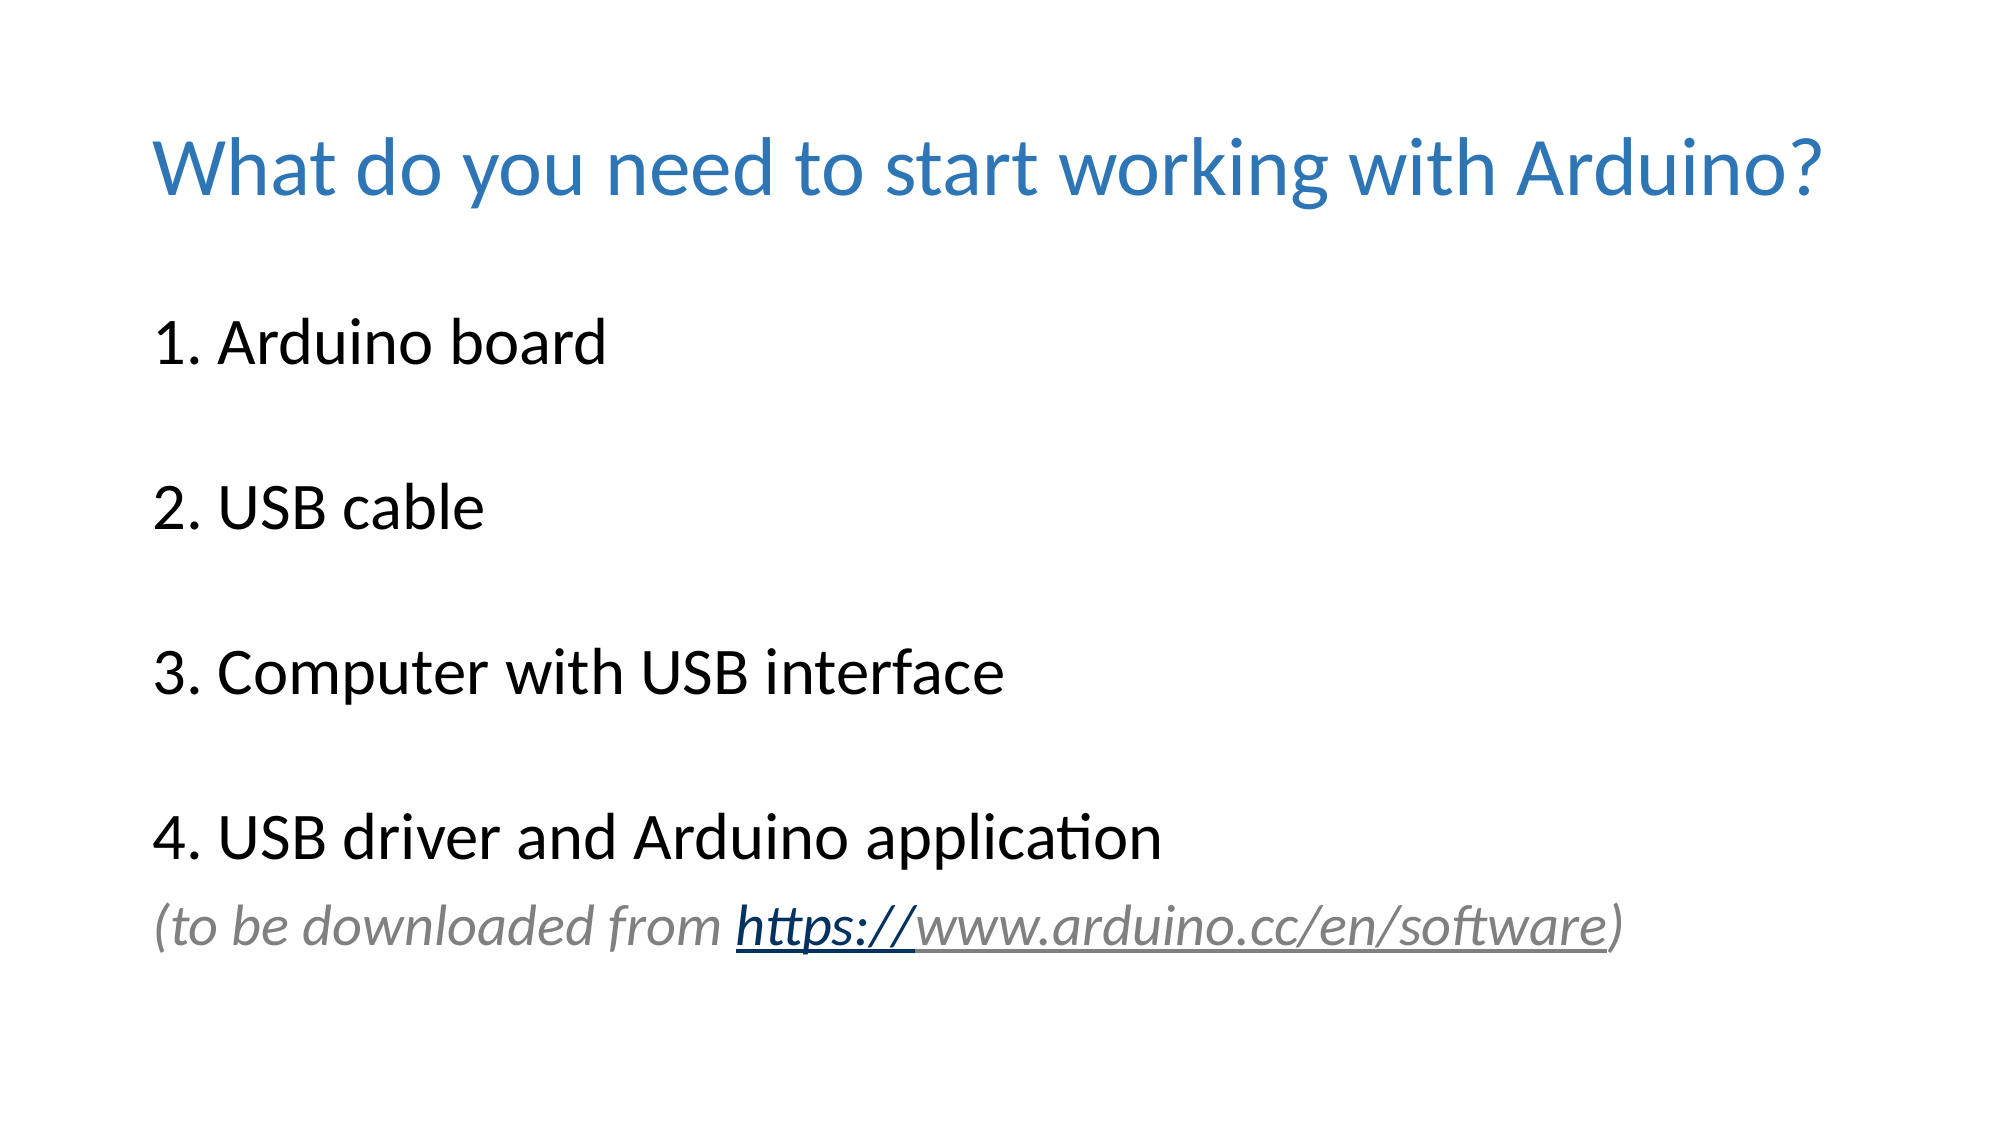

# What do you need to start working with Arduino?
1. Arduino board
2. USB cable
3. Computer with USB interface
4. USB driver and Arduino application
(to be downloaded from https://www.arduino.cc/en/software)